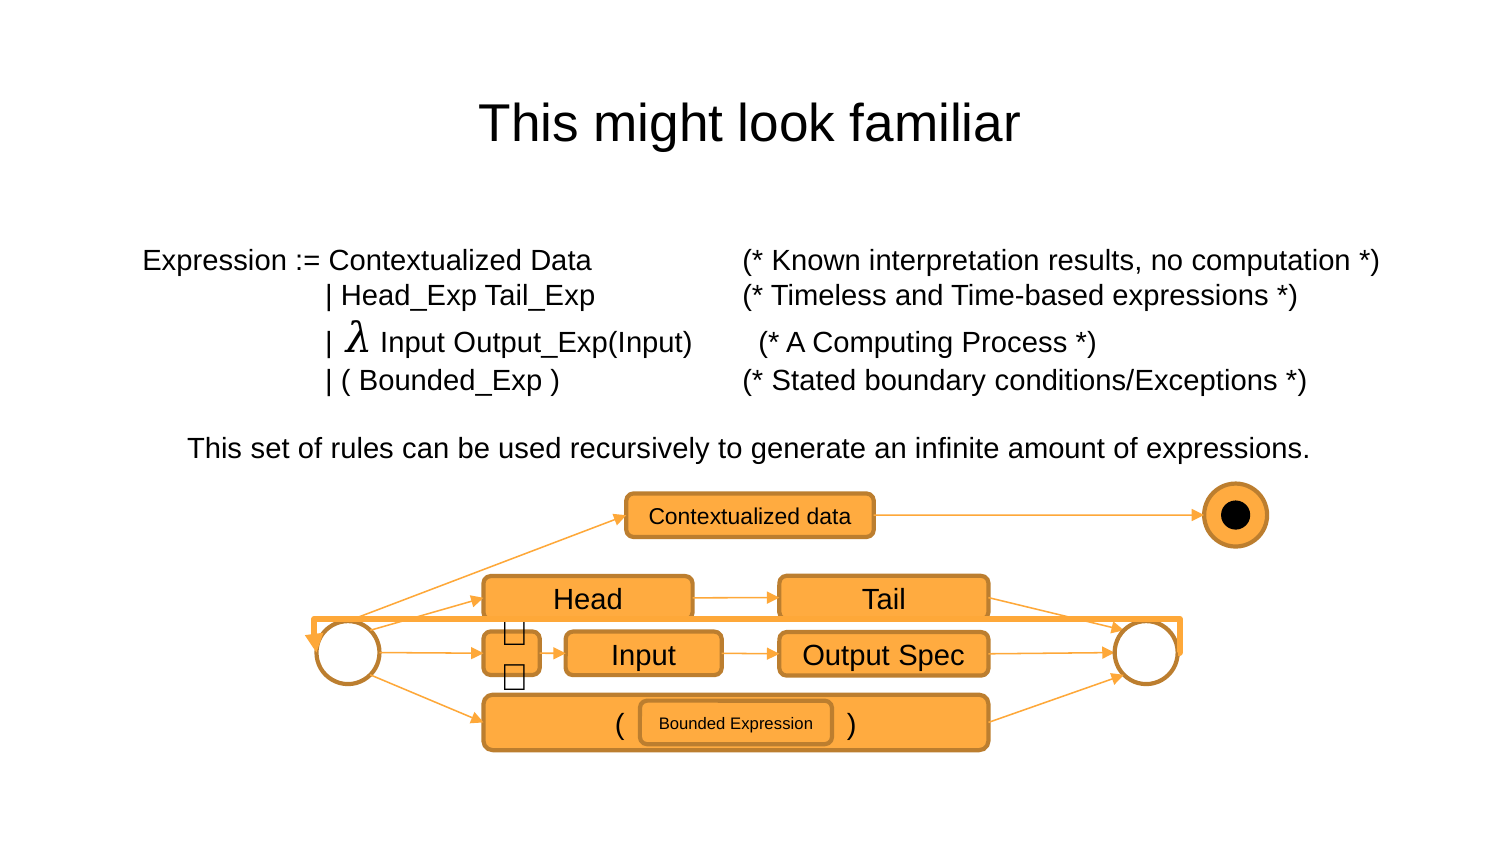

# This might look familiar
Expression := Contextualized Data 	(* Known interpretation results, no computation *)
	    | Head_Exp Tail_Exp 	(* Timeless and Time-based expressions *)
	    | 𝜆 Input Output_Exp(Input)        (* A Computing Process *)
	    | ( Bounded_Exp )		(* Stated boundary conditions/Exceptions *)
This set of rules can be used recursively to generate an infinite amount of expressions.

Contextualized data
Tail
Head

𝜆
Input
Output Spec
(                           )
Bounded Expression